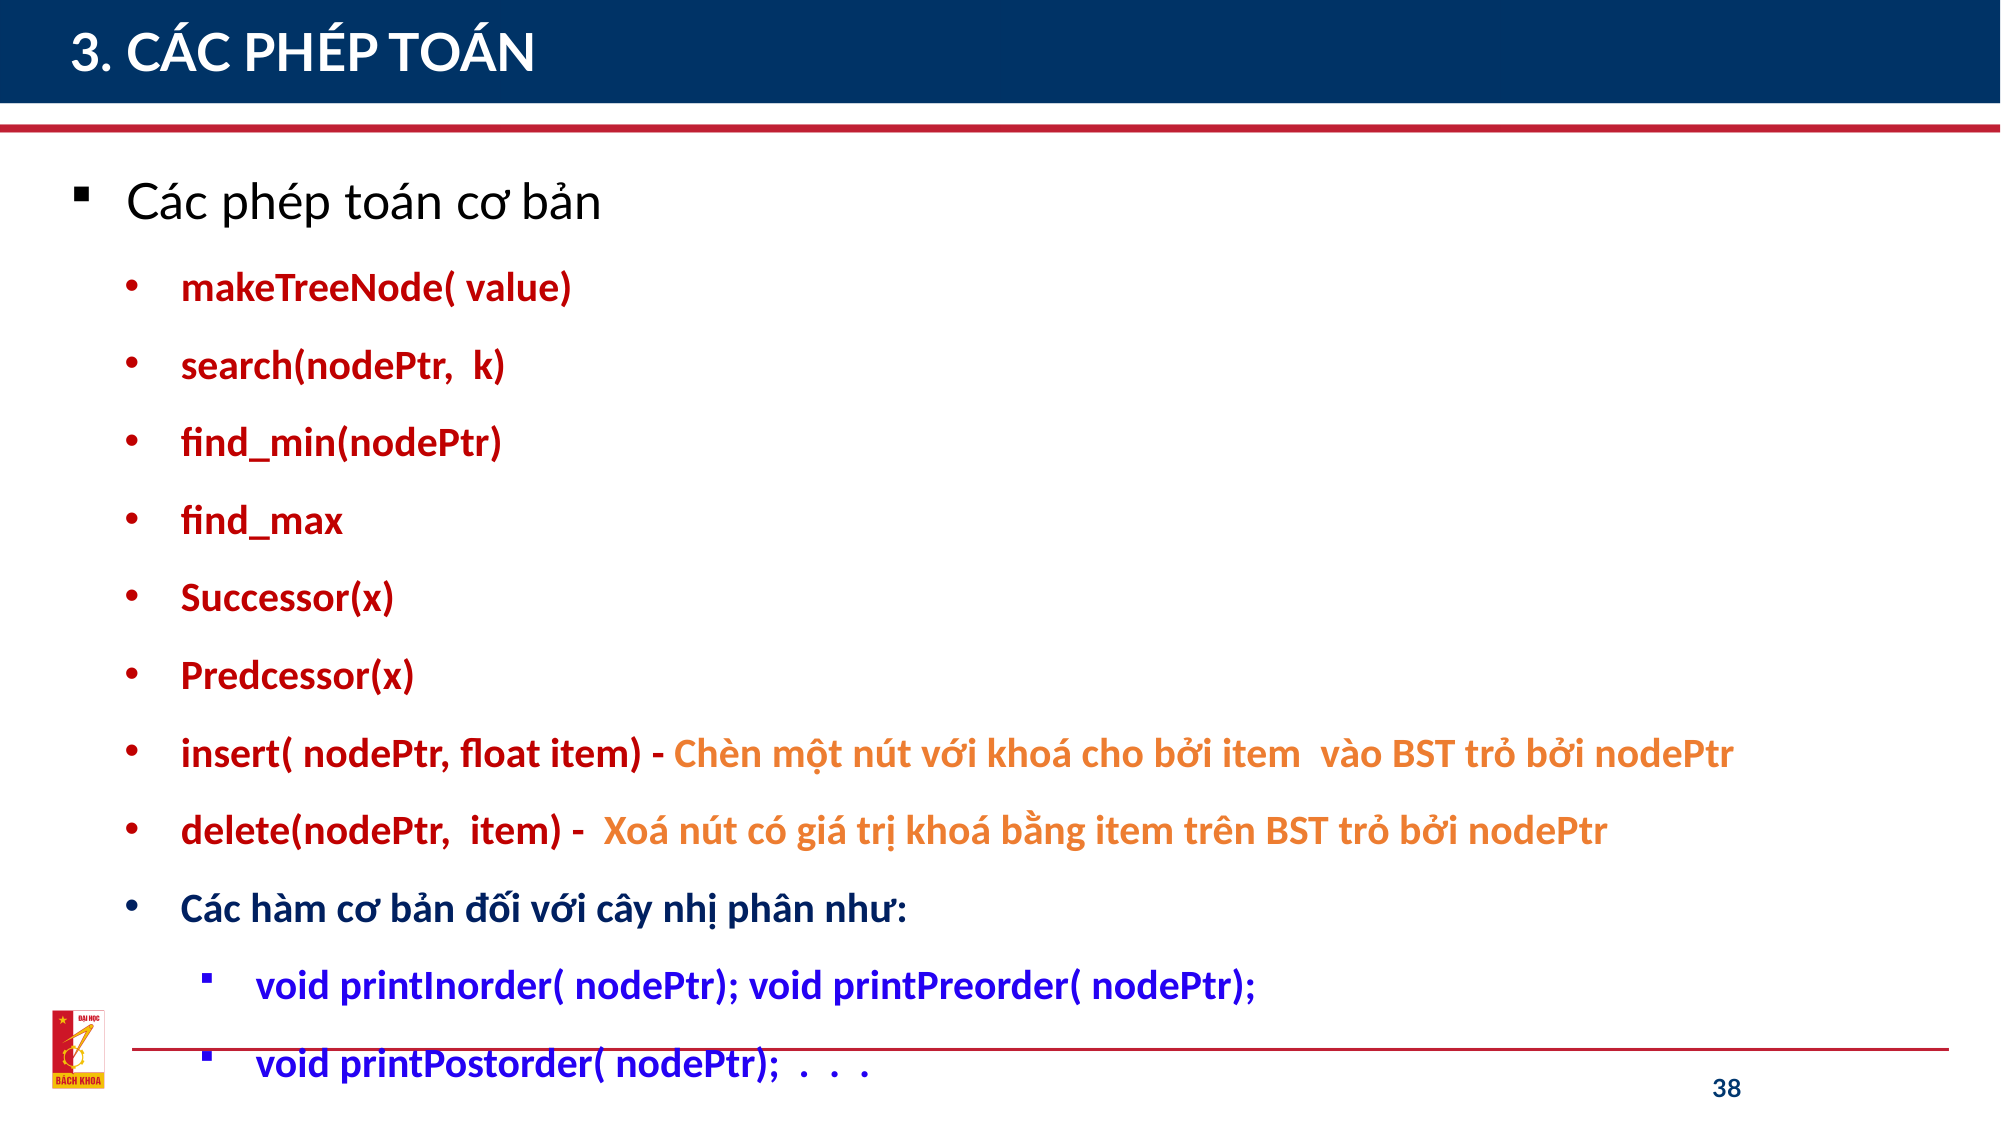

# 3. CÁC PHÉP TOÁN
Các phép toán cơ bản
makeTreeNode( value)
search(nodePtr,  k)
find_min(nodePtr)
find_max
Successor(x)
Predcessor(x)
insert( nodePtr, float item) - Chèn một nút với khoá cho bởi item  vào BST trỏ bởi nodePtr
delete(nodePtr,  item) -  Xoá nút có giá trị khoá bằng item trên BST trỏ bởi nodePtr
Các hàm cơ bản đối với cây nhị phân như:
void printInorder( nodePtr); void printPreorder( nodePtr);
void printPostorder( nodePtr);  .  .  .
38